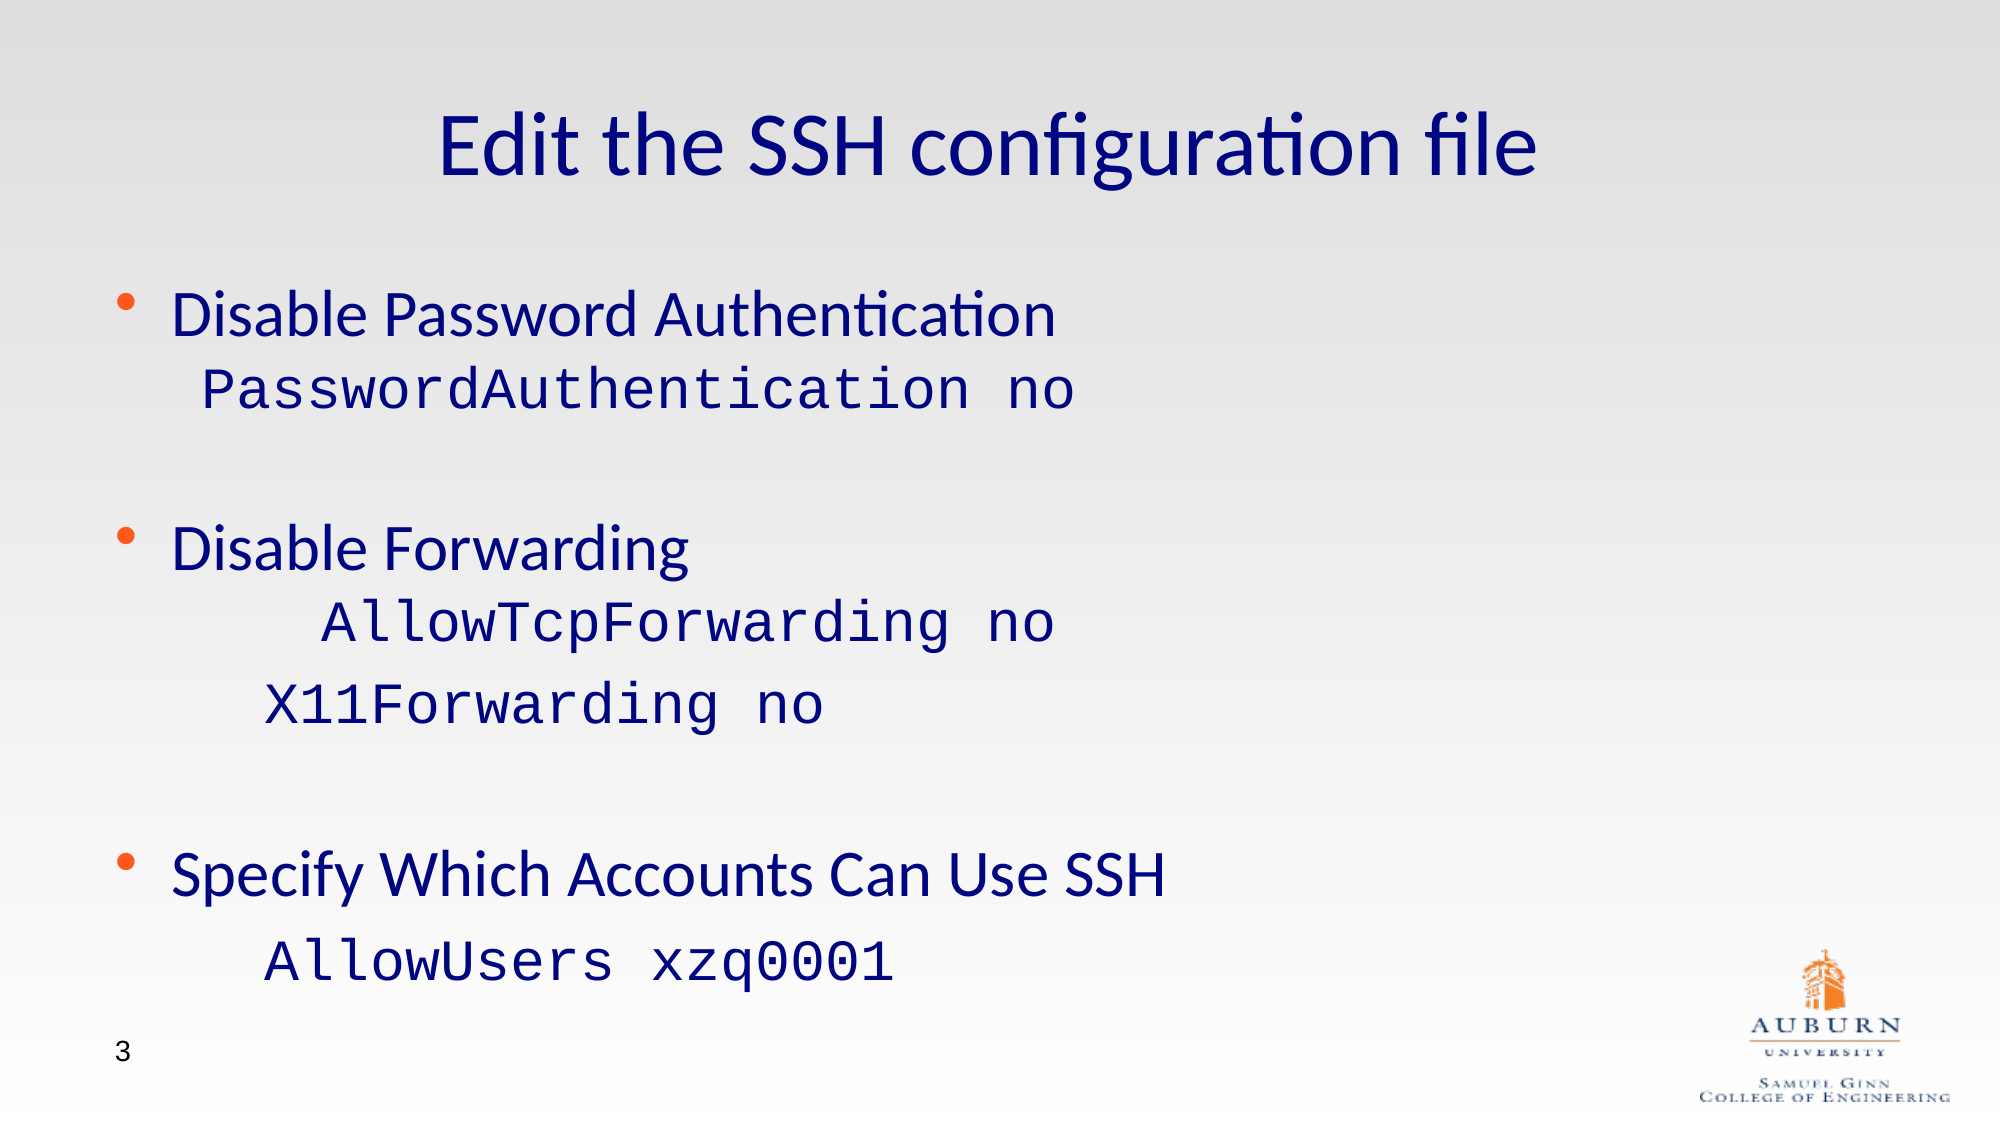

# Edit the SSH configuration file
Disable Password Authentication
 PasswordAuthentication no

Disable Forwarding
 	AllowTcpForwarding no
	X11Forwarding no

Specify Which Accounts Can Use SSH
	AllowUsers xzq0001

3